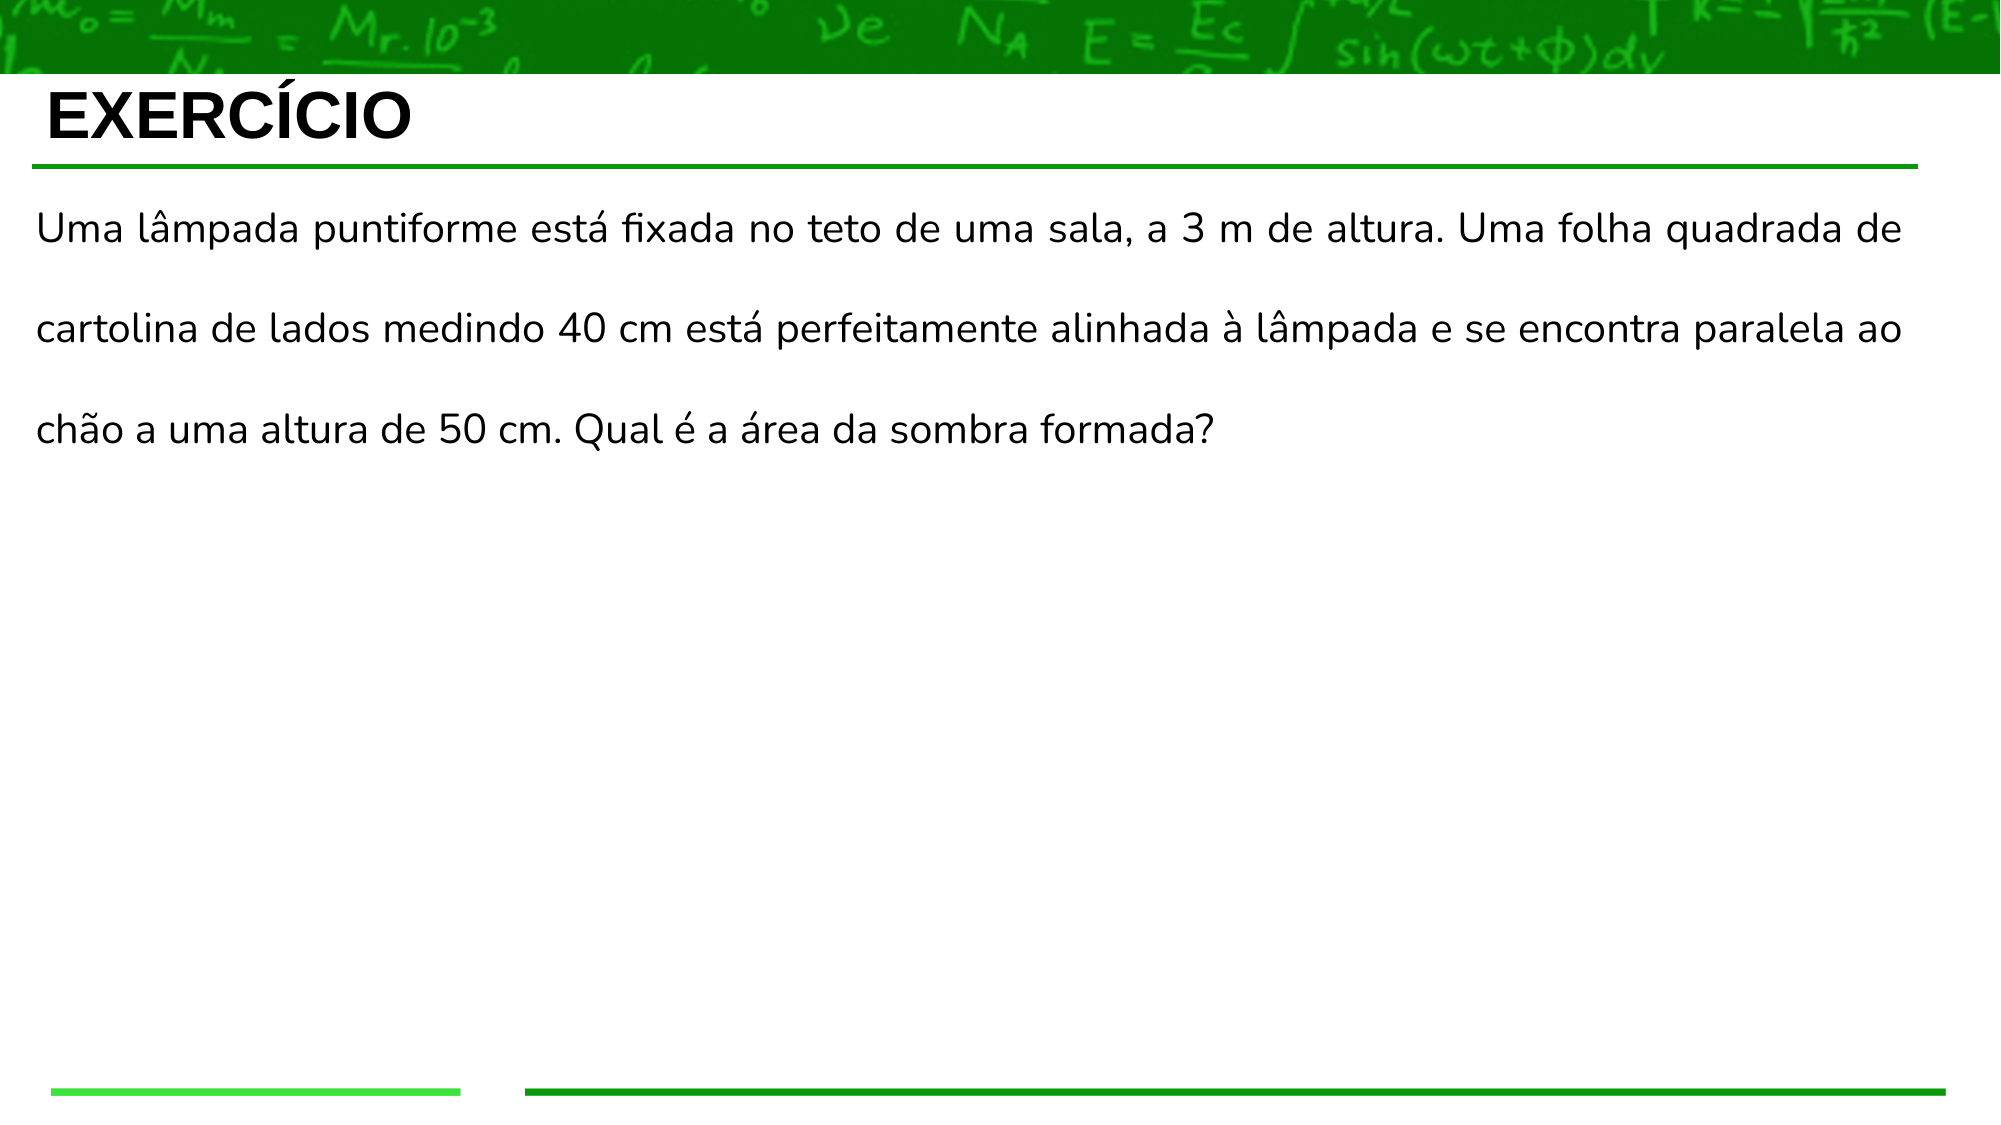

EXERCÍCIO
Uma lâmpada puntiforme está fixada no teto de uma sala, a 3 m de altura. Uma folha quadrada de cartolina de lados medindo 40 cm está perfeitamente alinhada à lâmpada e se encontra paralela ao chão a uma altura de 50 cm. Qual é a área da sombra formada?